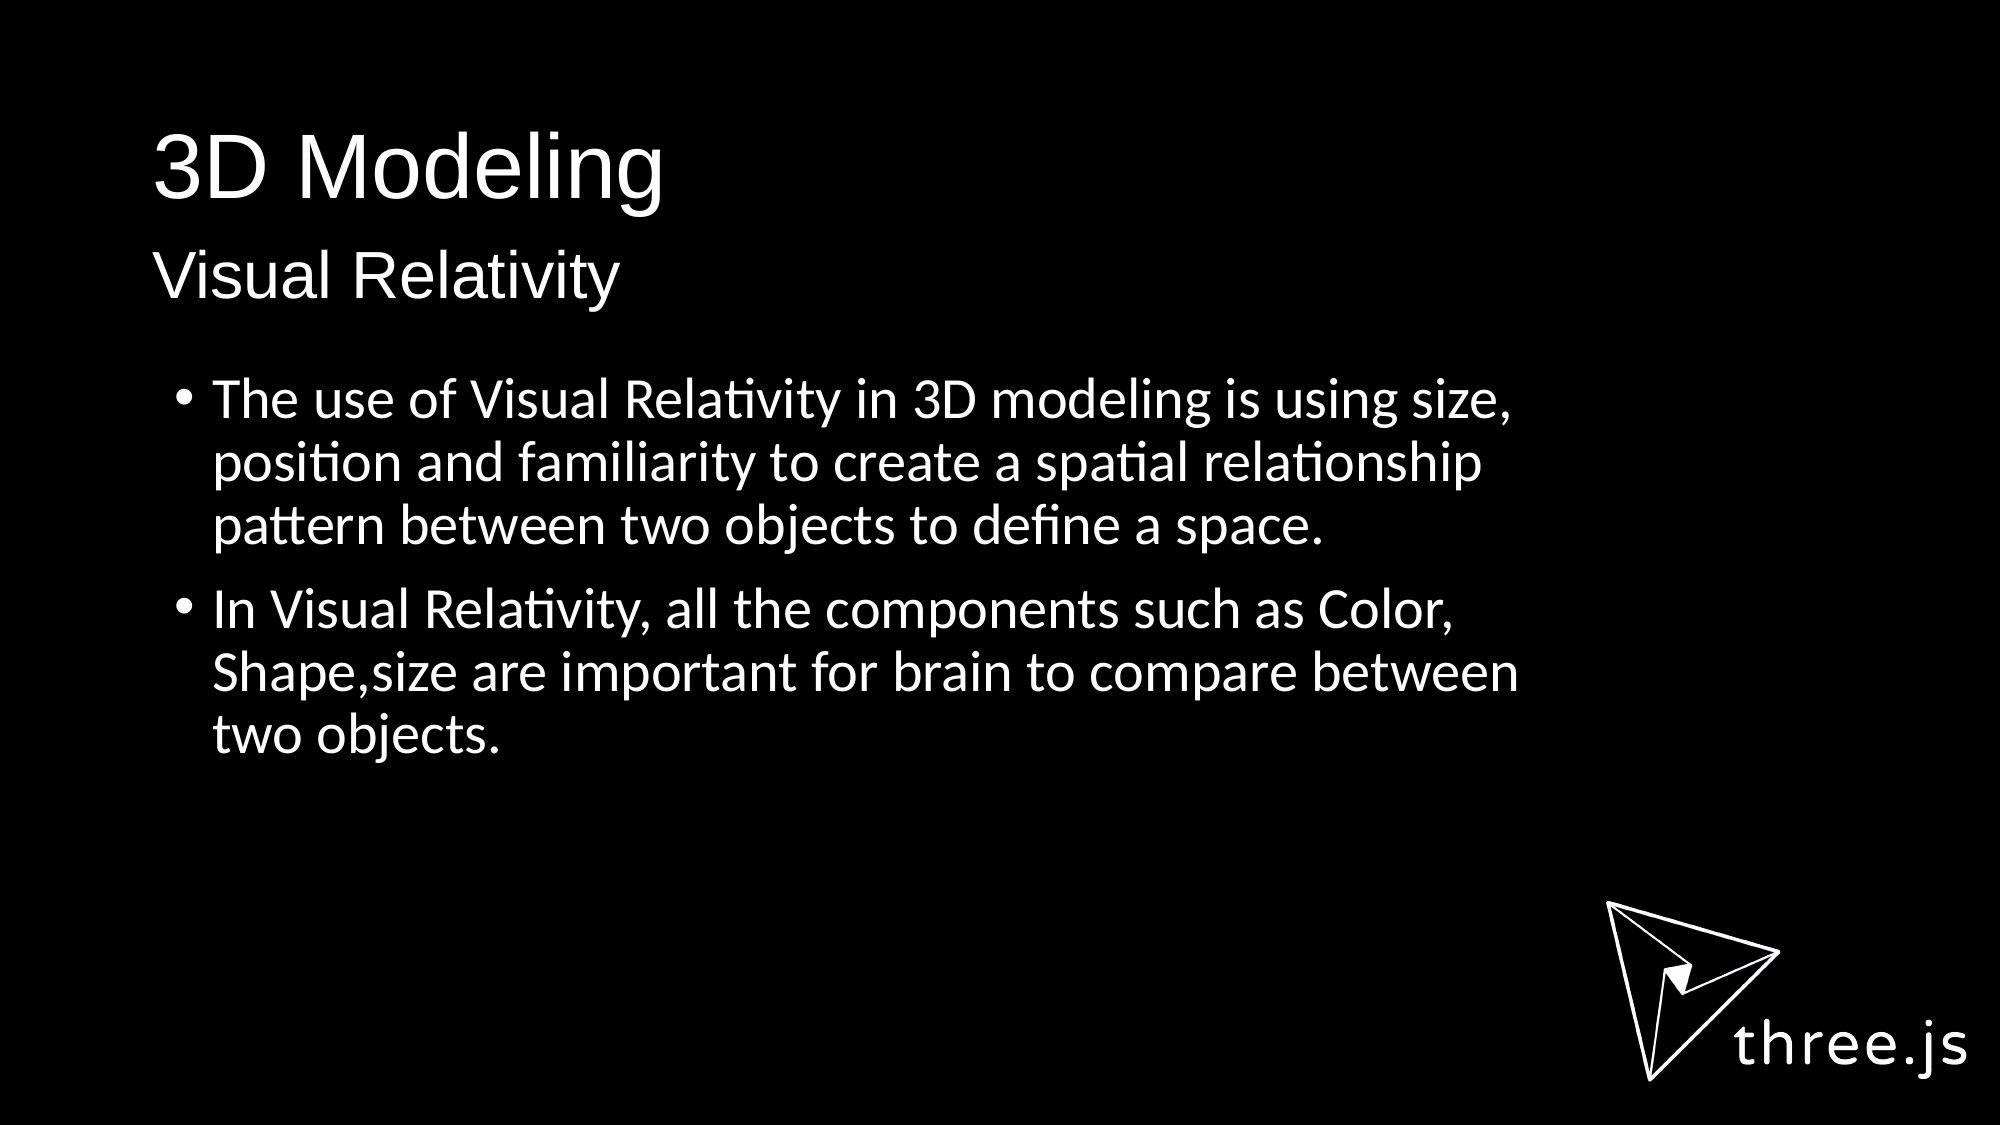

3D Modeling
Visual Relativity

The use of Visual Relativity in 3D modeling is using size, position and familiarity to create a spatial relationship pattern between two objects to define a space.
In Visual Relativity, all the components such as Color, Shape,size are important for brain to compare between two objects.